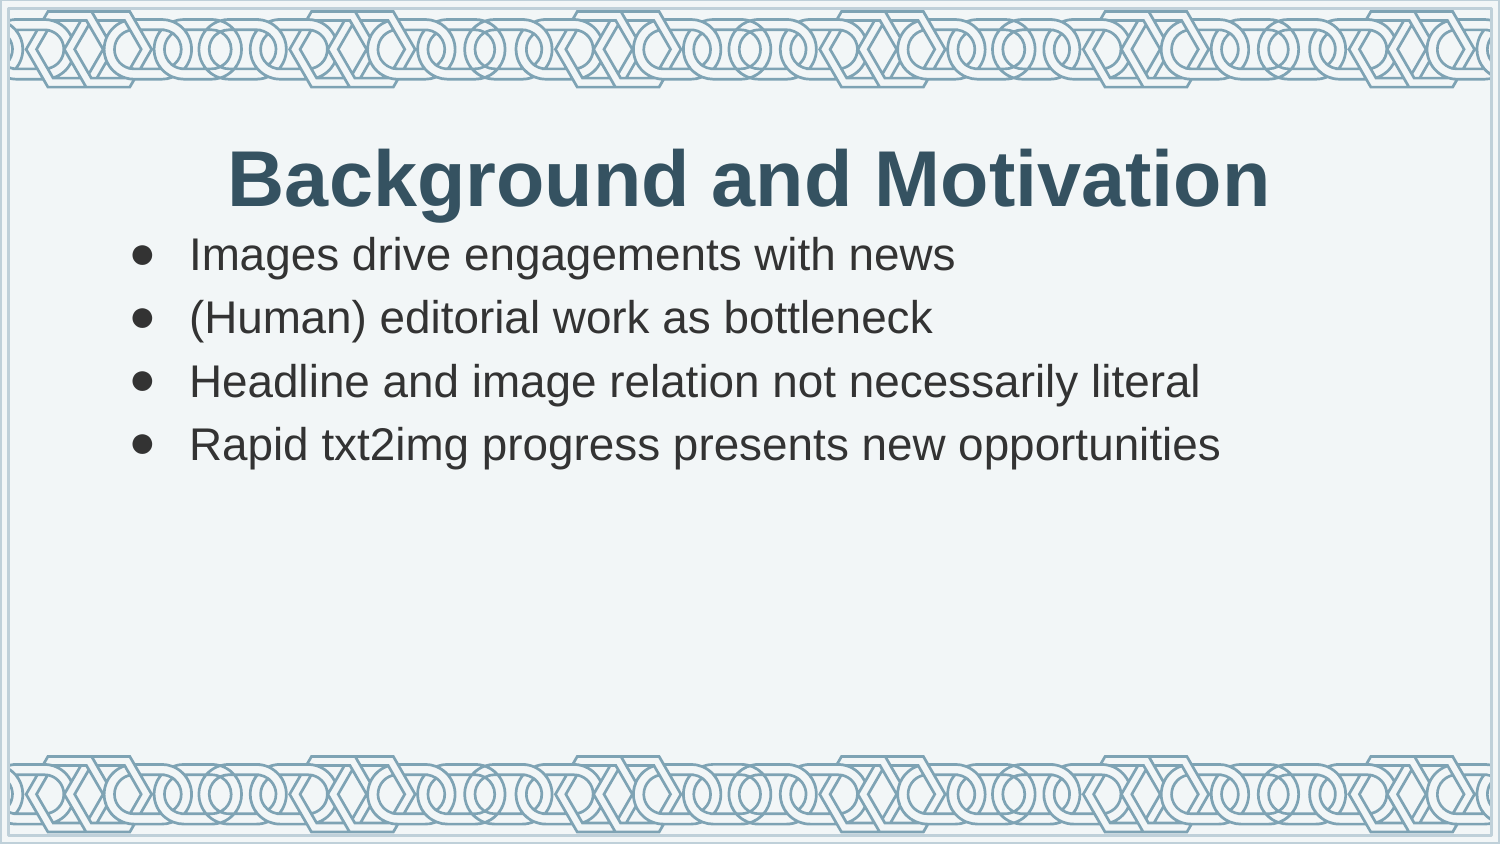

# Background and Motivation

Images drive engagements with news
(Human) editorial work as bottleneck
Headline and image relation not necessarily literal
Rapid txt2img progress presents new opportunities